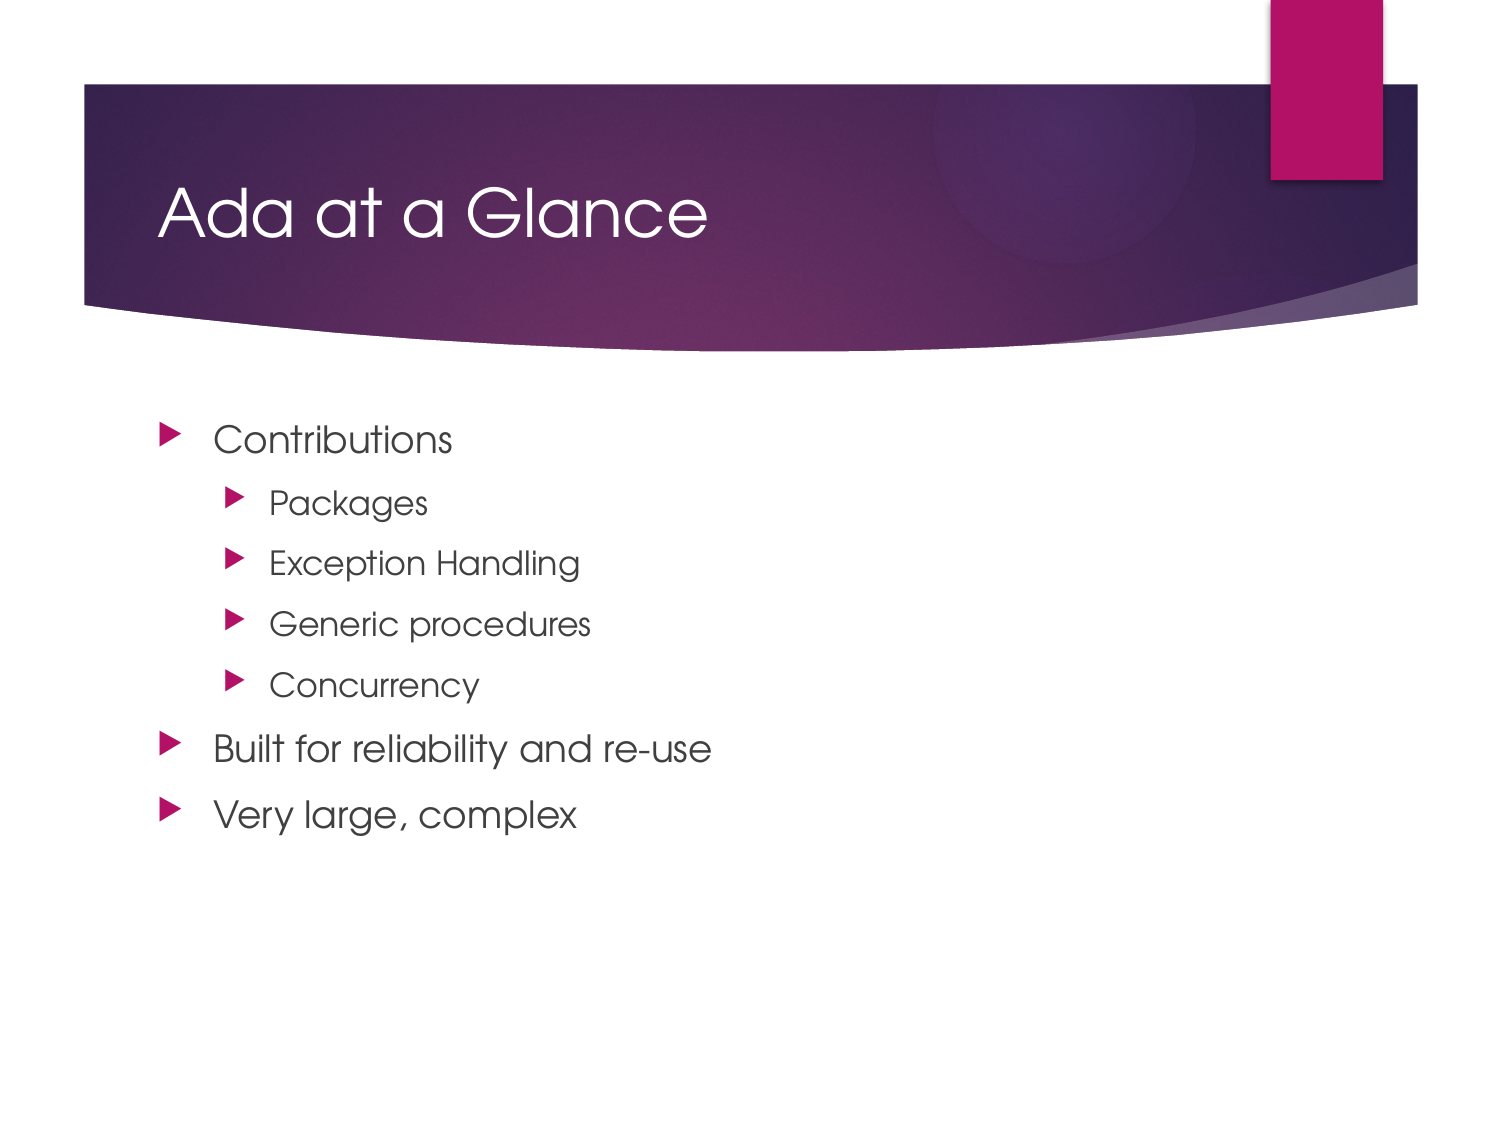

# Ada at a Glance
Contributions
Packages
Exception Handling
Generic procedures
Concurrency
Built for reliability and re-use
Very large, complex